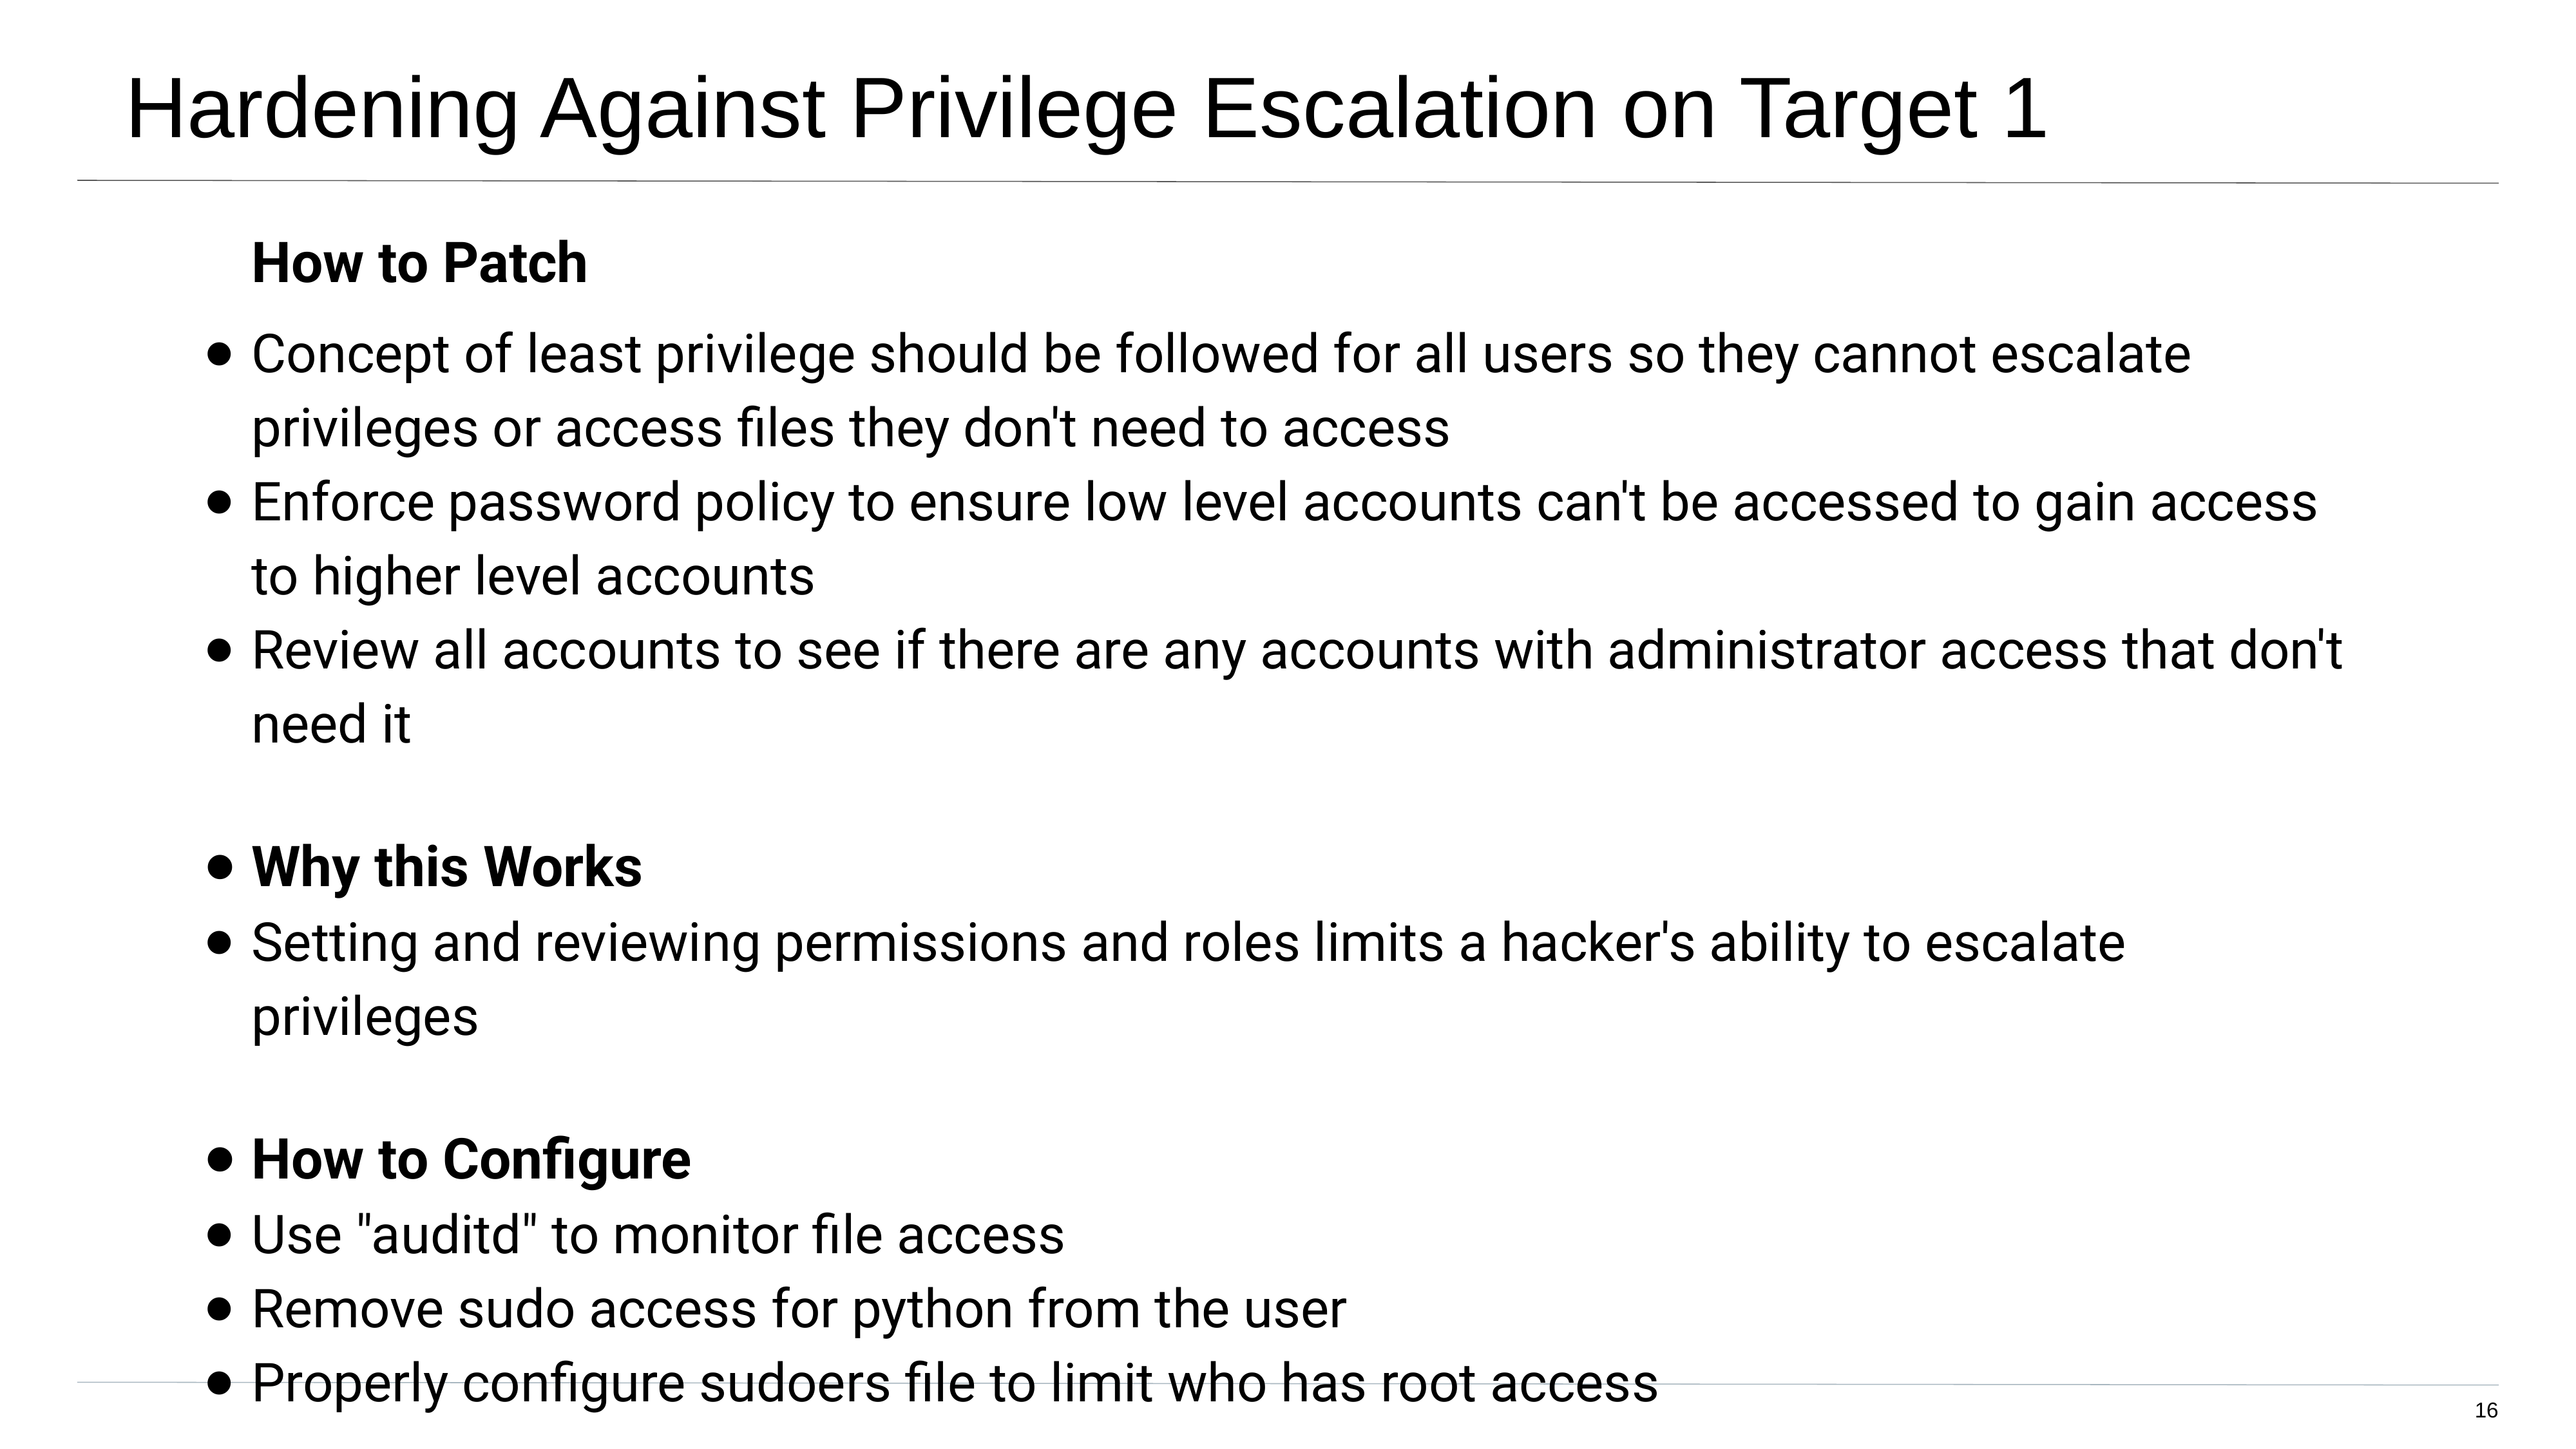

# Hardening Against Privilege Escalation on Target 1
How to Patch
Concept of least privilege should be followed for all users so they cannot escalate privileges or access files they don't need to access
Enforce password policy to ensure low level accounts can't be accessed to gain access to higher level accounts
Review all accounts to see if there are any accounts with administrator access that don't need it
Why this Works
Setting and reviewing permissions and roles limits a hacker's ability to escalate privileges
How to Configure
Use "auditd" to monitor file access
Remove sudo access for python from the user
Properly configure sudoers file to limit who has root access

16